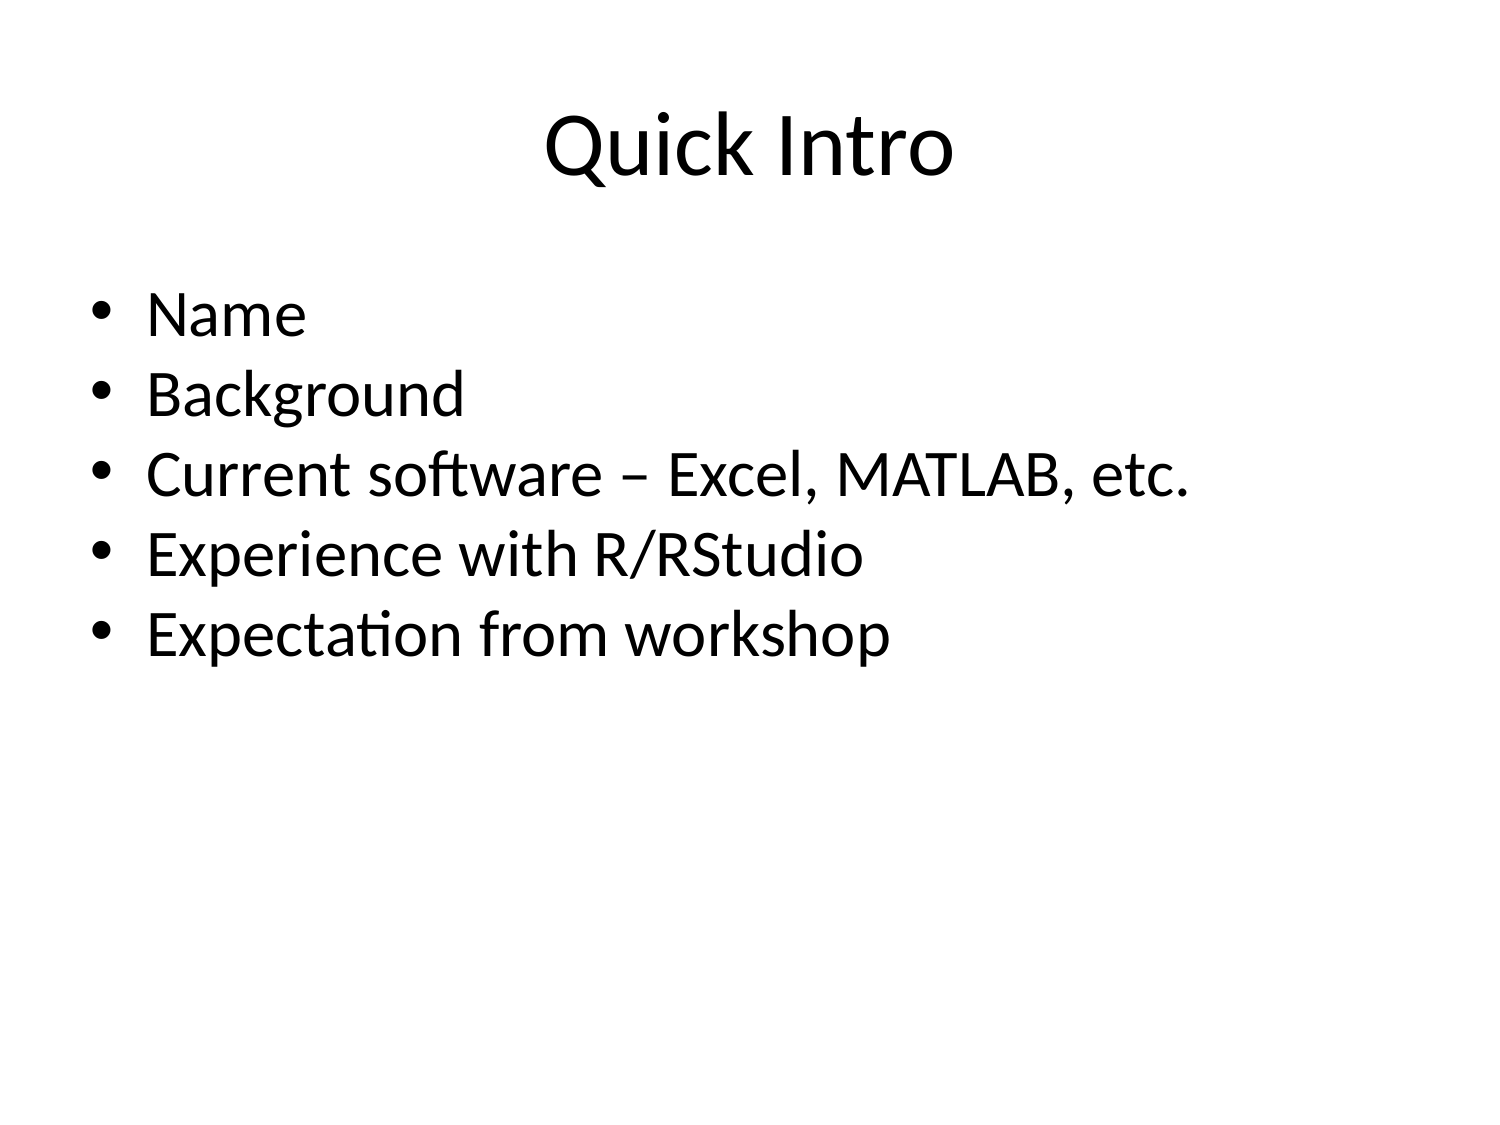

Quick Intro
Name
Background
Current software – Excel, MATLAB, etc.
Experience with R/RStudio
Expectation from workshop